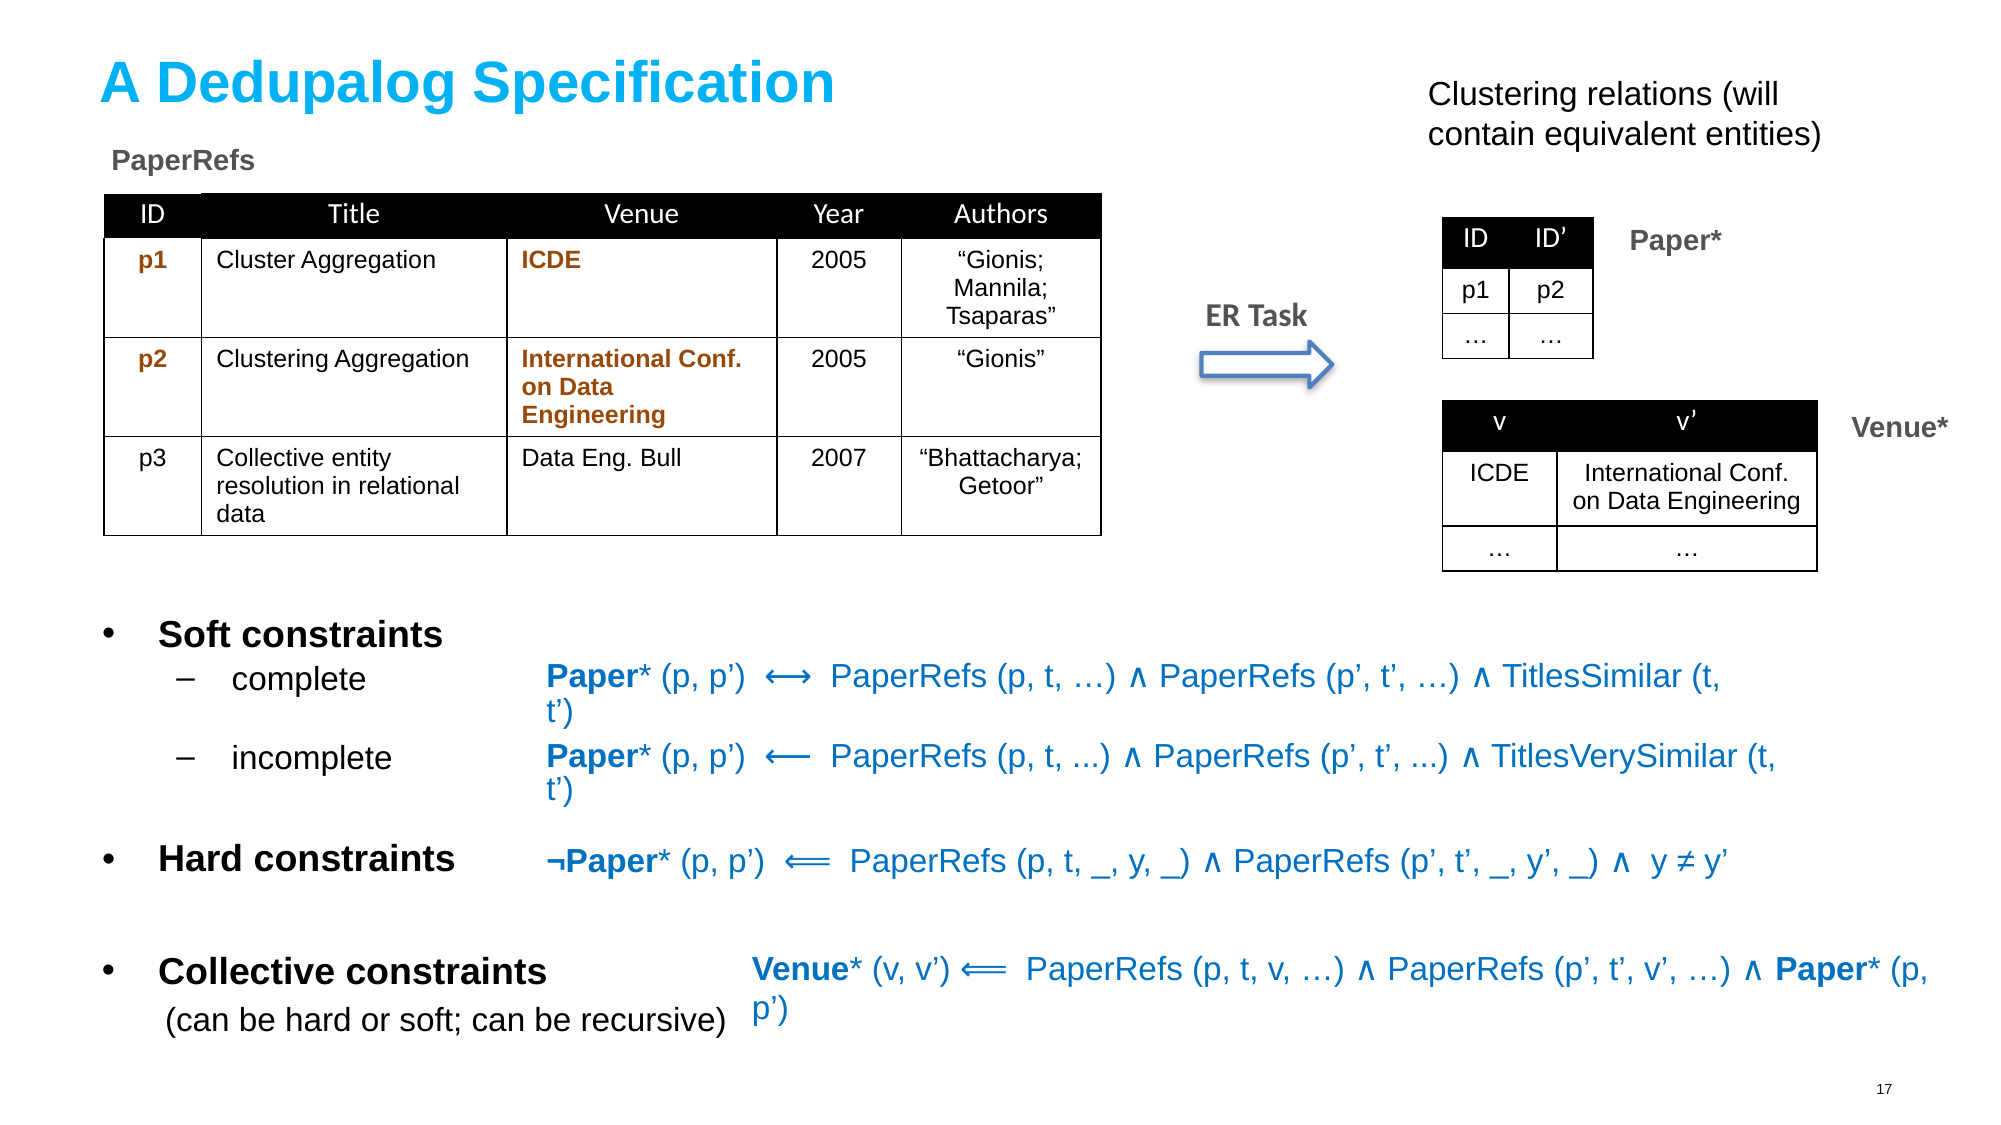

# A Dedupalog Specification
Clustering relations (will contain equivalent entities)
PaperRefs
| ID | Title | Venue | Year | Authors |
| --- | --- | --- | --- | --- |
| p1 | Cluster Aggregation | ICDE | 2005 | “Gionis; Mannila; Tsaparas” |
| p2 | Clustering Aggregation | International Conf. on Data Engineering | 2005 | “Gionis” |
| p3 | Collective entity resolution in relational data | Data Eng. Bull | 2007 | “Bhattacharya; Getoor” |
Paper*
| ID | ID’ |
| --- | --- |
| p1 | p2 |
| … | … |
ER Task

Venue*
| v | v’ |
| --- | --- |
| ICDE | International Conf. on Data Engineering |
| … | … |
Soft constraints
complete

incomplete

Paper* (p, p’)  ⟷  PaperRefs (p, t, …) ∧ PaperRefs (p’, t’, …) ∧ TitlesSimilar (t, t’)
Paper* (p, p’)  ⟵  PaperRefs (p, t, ...) ∧ PaperRefs (p’, t’, ...) ∧ TitlesVerySimilar (t, t’)
Hard constraints
¬Paper* (p, p’)  ⟸  PaperRefs (p, t, _, y, _) ∧ PaperRefs (p’, t’, _, y’, _) ∧  y ≠ y’
Collective constraints
      (can be hard or soft; can be recursive)
Venue* (v, v’) ⟸  PaperRefs (p, t, v, …) ∧ PaperRefs (p’, t’, v’, …) ∧ Paper* (p, p’)
17